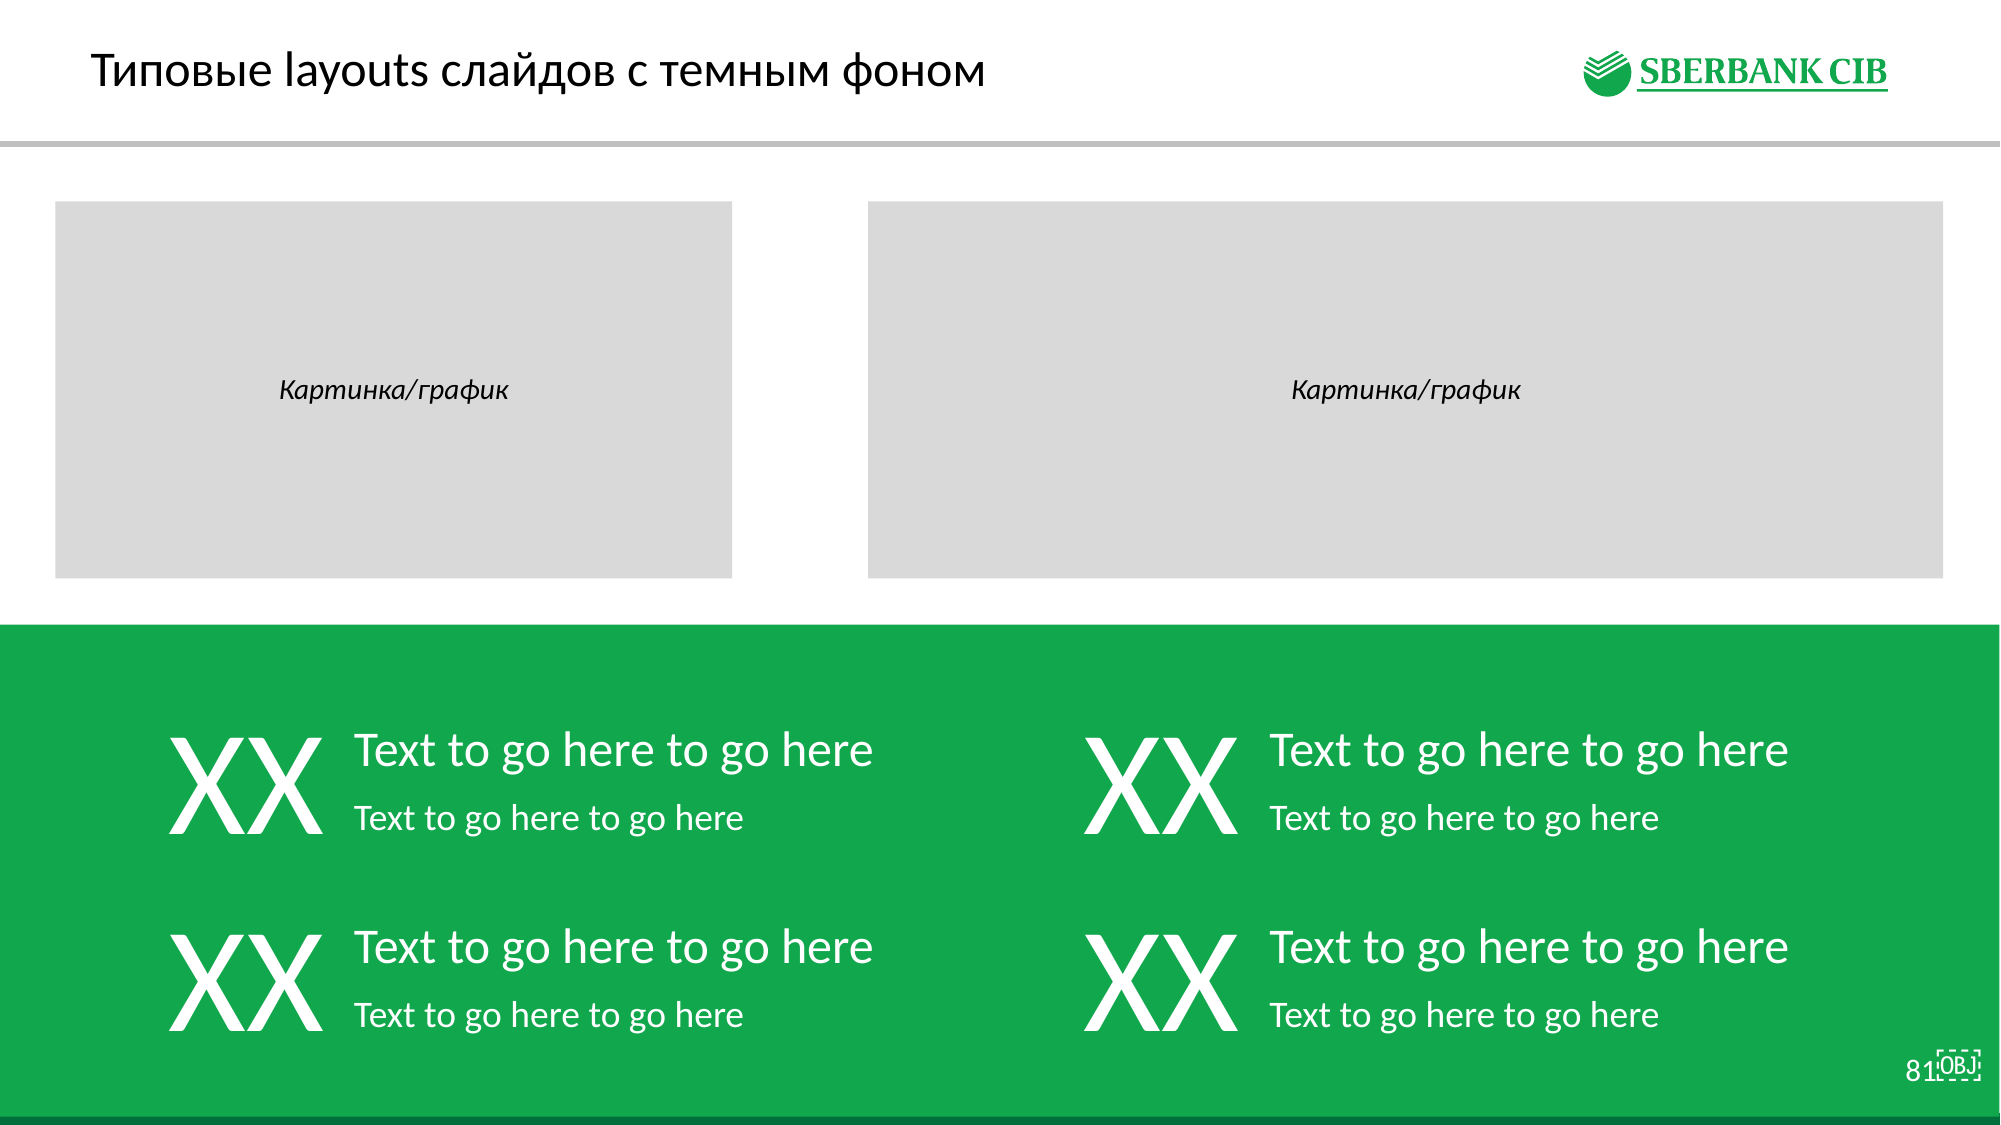

Типовые layouts слайдов с темным фоном
Картинка/график
Картинка/график
ХХ
ХХ
Text to go here to go here
Text to go here to go here
Text to go here to go here
Text to go here to go here
ХХ
ХХ
Text to go here to go here
Text to go here to go here
Text to go here to go here
Text to go here to go here